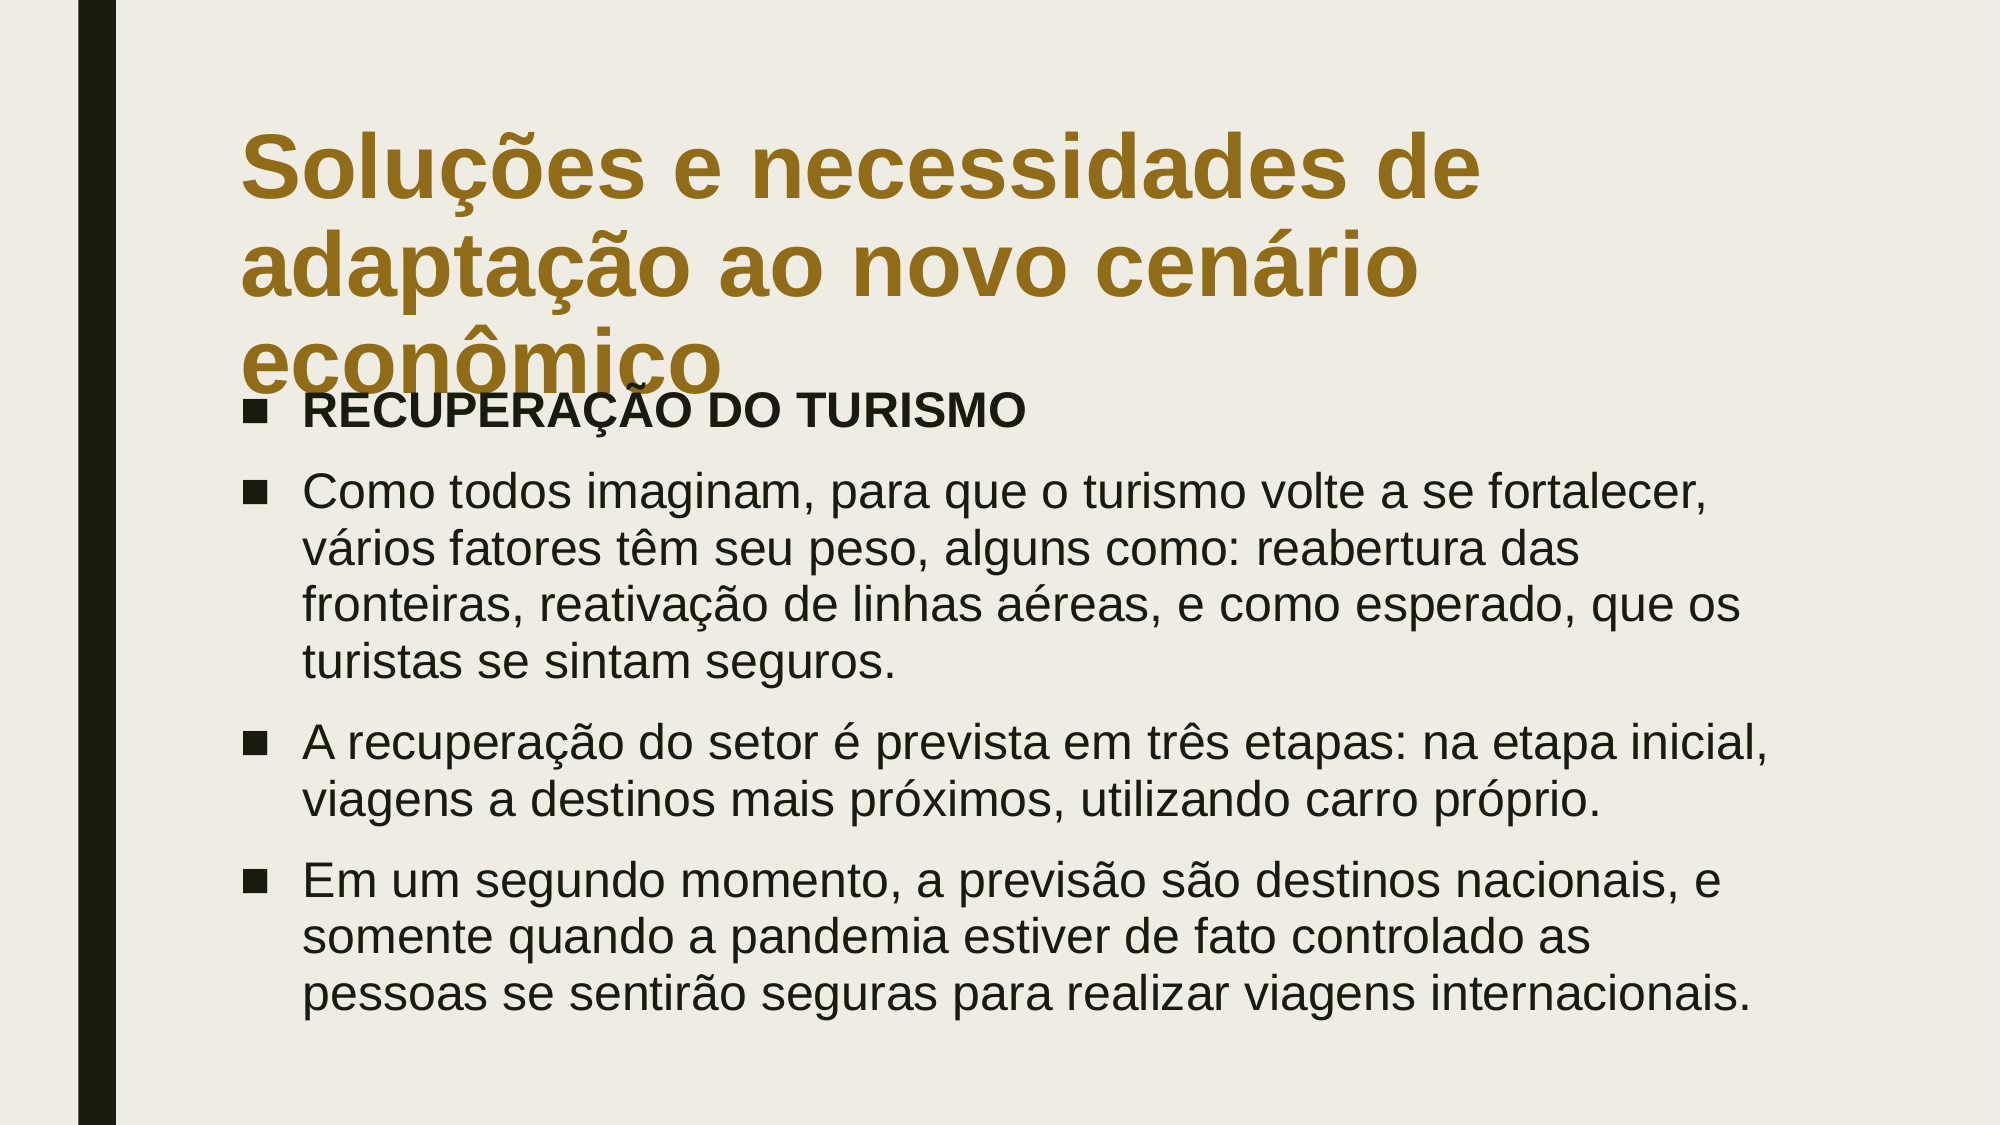

# Soluções e necessidades de adaptação ao novo cenário econômico
RECUPERAÇÃO DO TURISMO
Como todos imaginam, para que o turismo volte a se fortalecer, vários fatores têm seu peso, alguns como: reabertura das fronteiras, reativação de linhas aéreas, e como esperado, que os turistas se sintam seguros.
A recuperação do setor é prevista em três etapas: na etapa inicial, viagens a destinos mais próximos, utilizando carro próprio.
Em um segundo momento, a previsão são destinos nacionais, e somente quando a pandemia estiver de fato controlado as pessoas se sentirão seguras para realizar viagens internacionais.